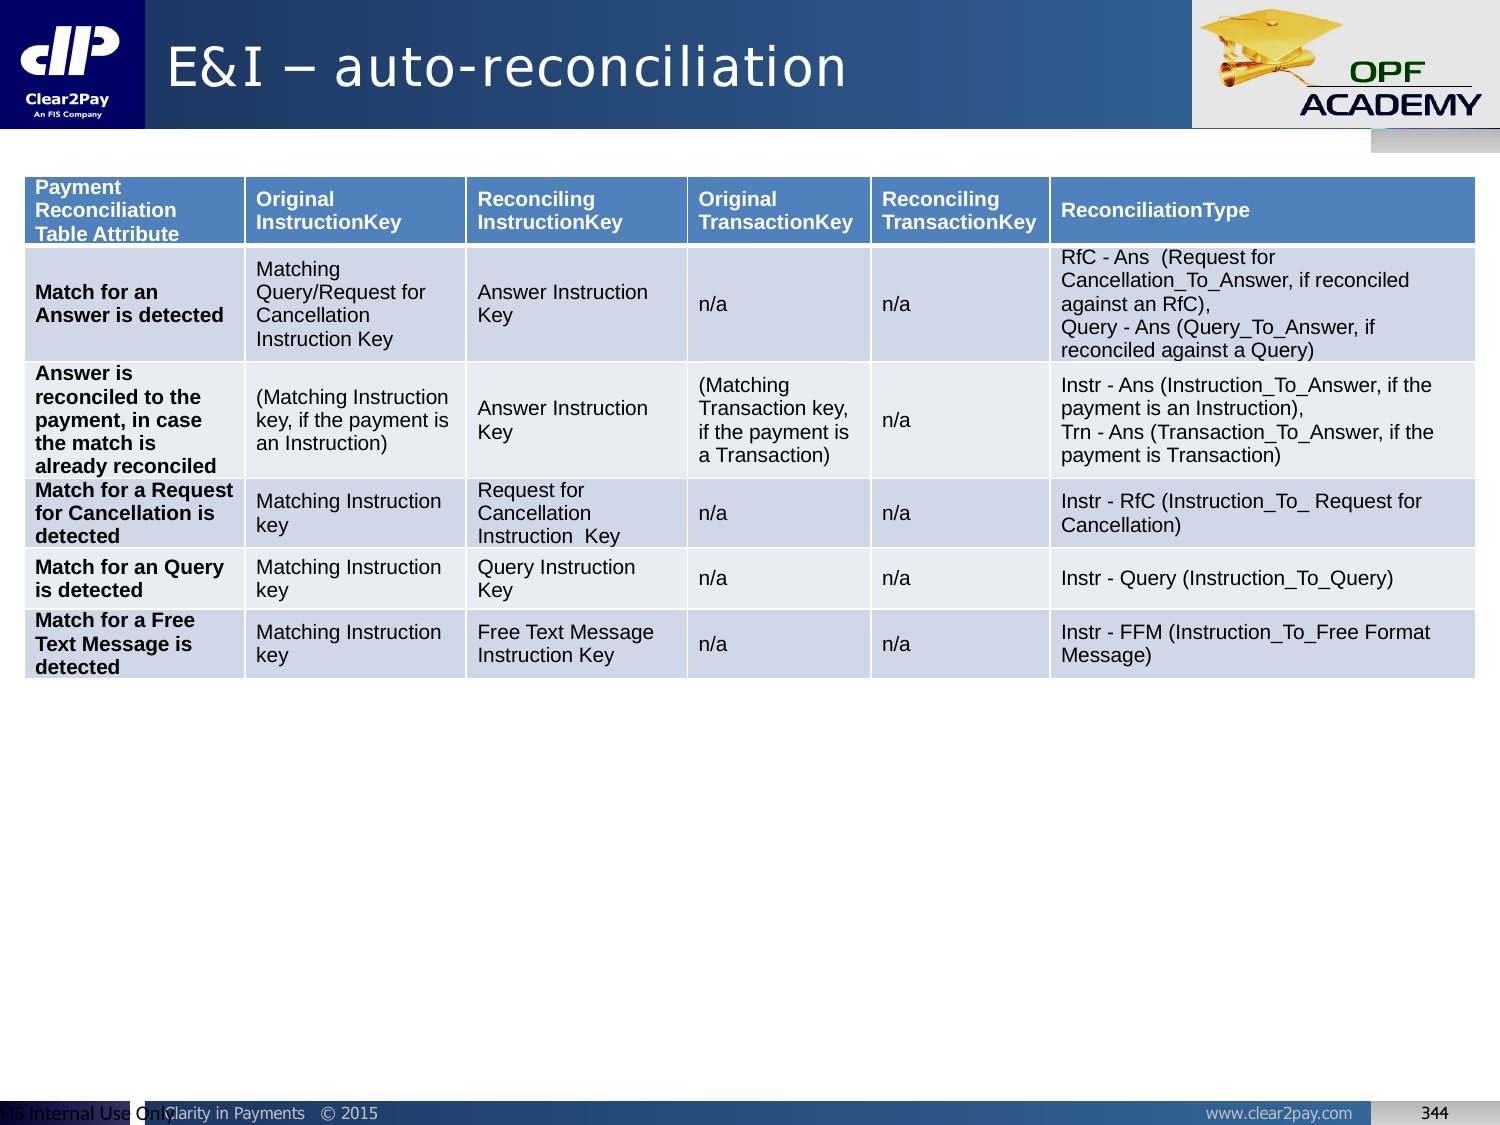

# E&I – auto-reconciliation
| Payment Reconciliation Table Attribute | Original InstructionKey | Reconciling InstructionKey | Original TransactionKey | Reconciling TransactionKey | ReconciliationType |
| --- | --- | --- | --- | --- | --- |
| Match for an Answer is detected | Matching Query/Request for Cancellation Instruction Key | Answer Instruction Key | n/a | n/a | RfC - Ans (Request for Cancellation\_To\_Answer, if reconciled against an RfC), Query - Ans (Query\_To\_Answer, if reconciled against a Query) |
| Answer is reconciled to the payment, in case the match is already reconciled | (Matching Instruction key, if the payment is an Instruction) | Answer Instruction Key | (Matching Transaction key, if the payment is a Transaction) | n/a | Instr - Ans (Instruction\_To\_Answer, if the payment is an Instruction), Trn - Ans (Transaction\_To\_Answer, if the payment is Transaction) |
| Match for a Request for Cancellation is detected | Matching Instruction key | Request for Cancellation Instruction Key | n/a | n/a | Instr - RfC (Instruction\_To\_ Request for Cancellation) |
| Match for an Query is detected | Matching Instruction key | Query Instruction Key | n/a | n/a | Instr - Query (Instruction\_To\_Query) |
| Match for a Free Text Message is detected | Matching Instruction key | Free Text Message Instruction Key | n/a | n/a | Instr - FFM (Instruction\_To\_Free Format Message) |